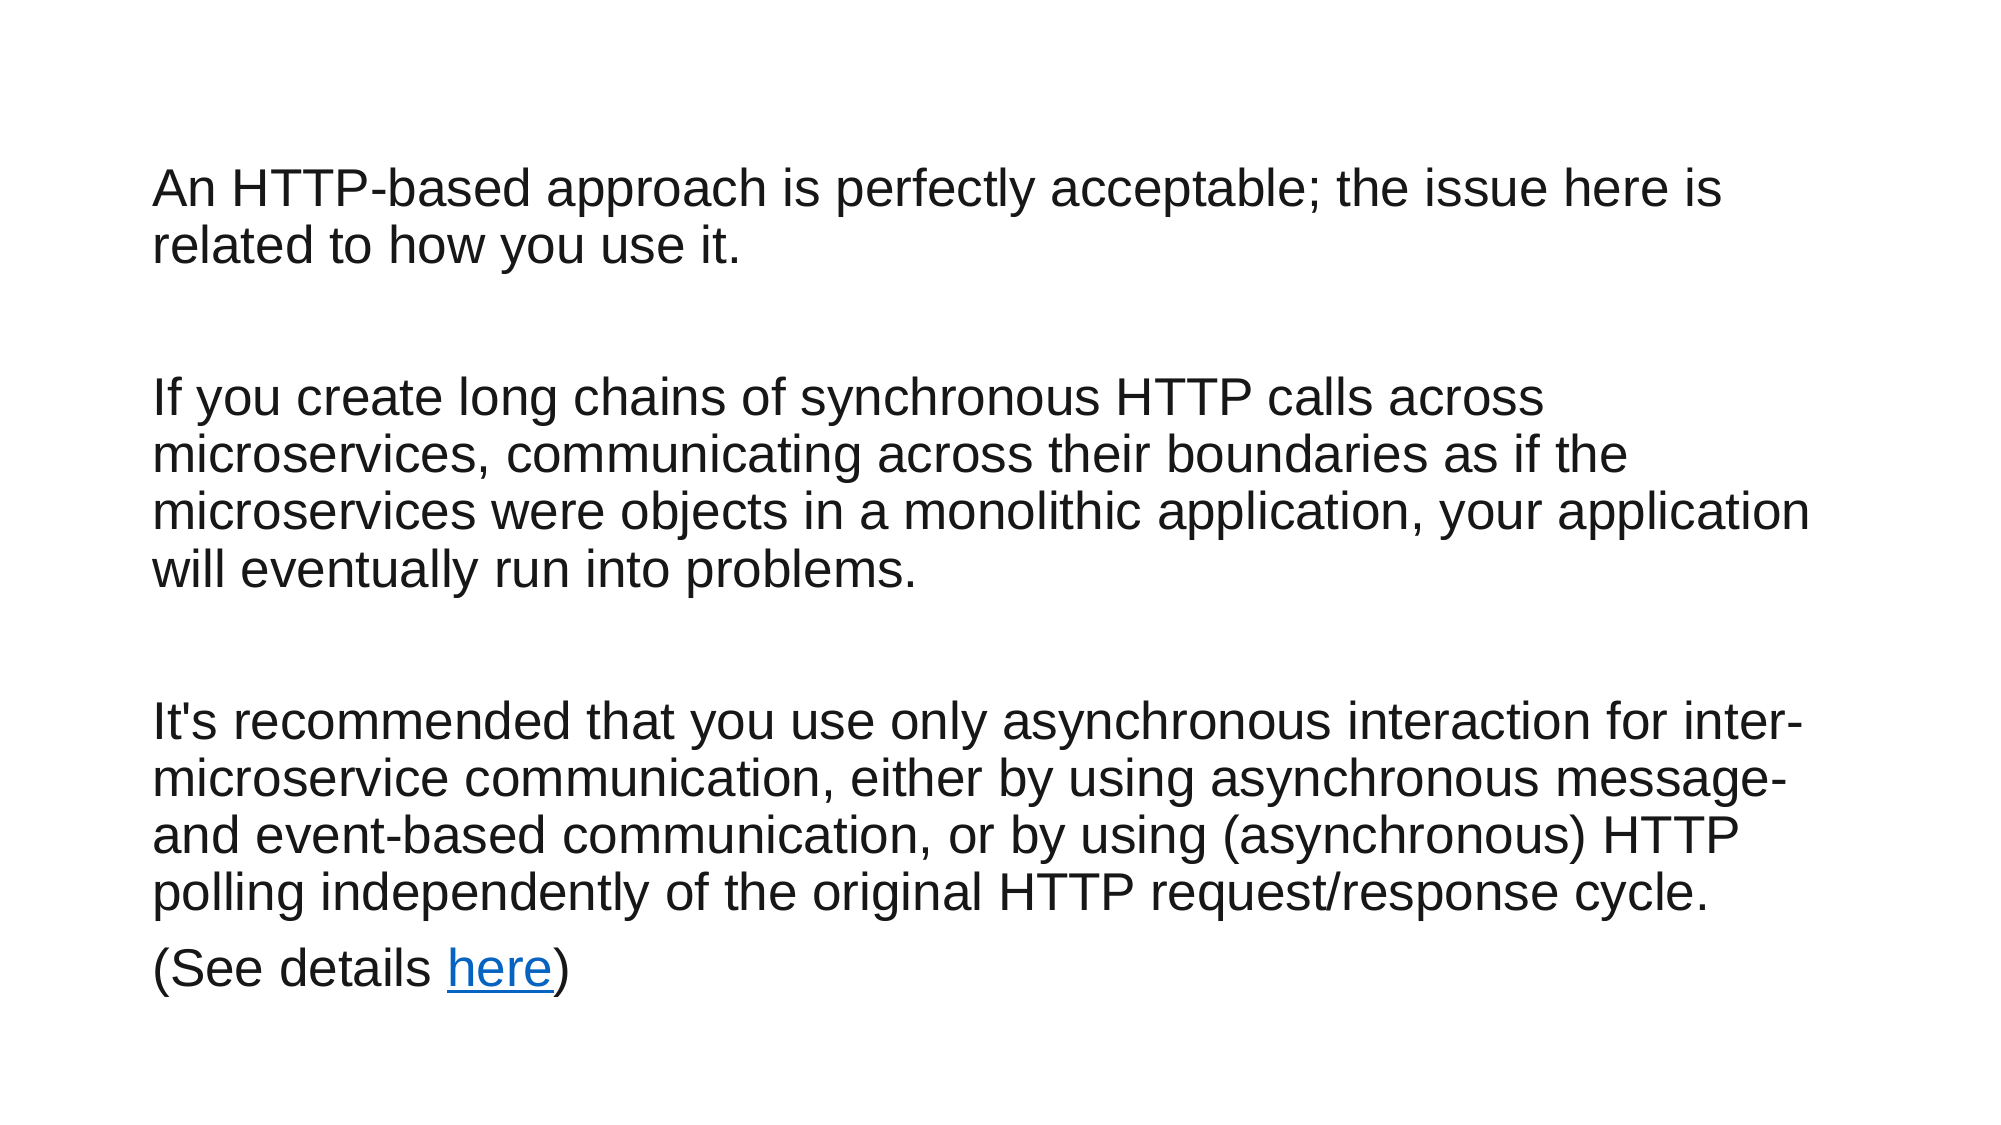

An HTTP-based approach is perfectly acceptable; the issue here is related to how you use it.

If you create long chains of synchronous HTTP calls across microservices, communicating across their boundaries as if the microservices were objects in a monolithic application, your application will eventually run into problems.

It's recommended that you use only asynchronous interaction for inter-microservice communication, either by using asynchronous message- and event-based communication, or by using (asynchronous) HTTP polling independently of the original HTTP request/response cycle.
(See details here)